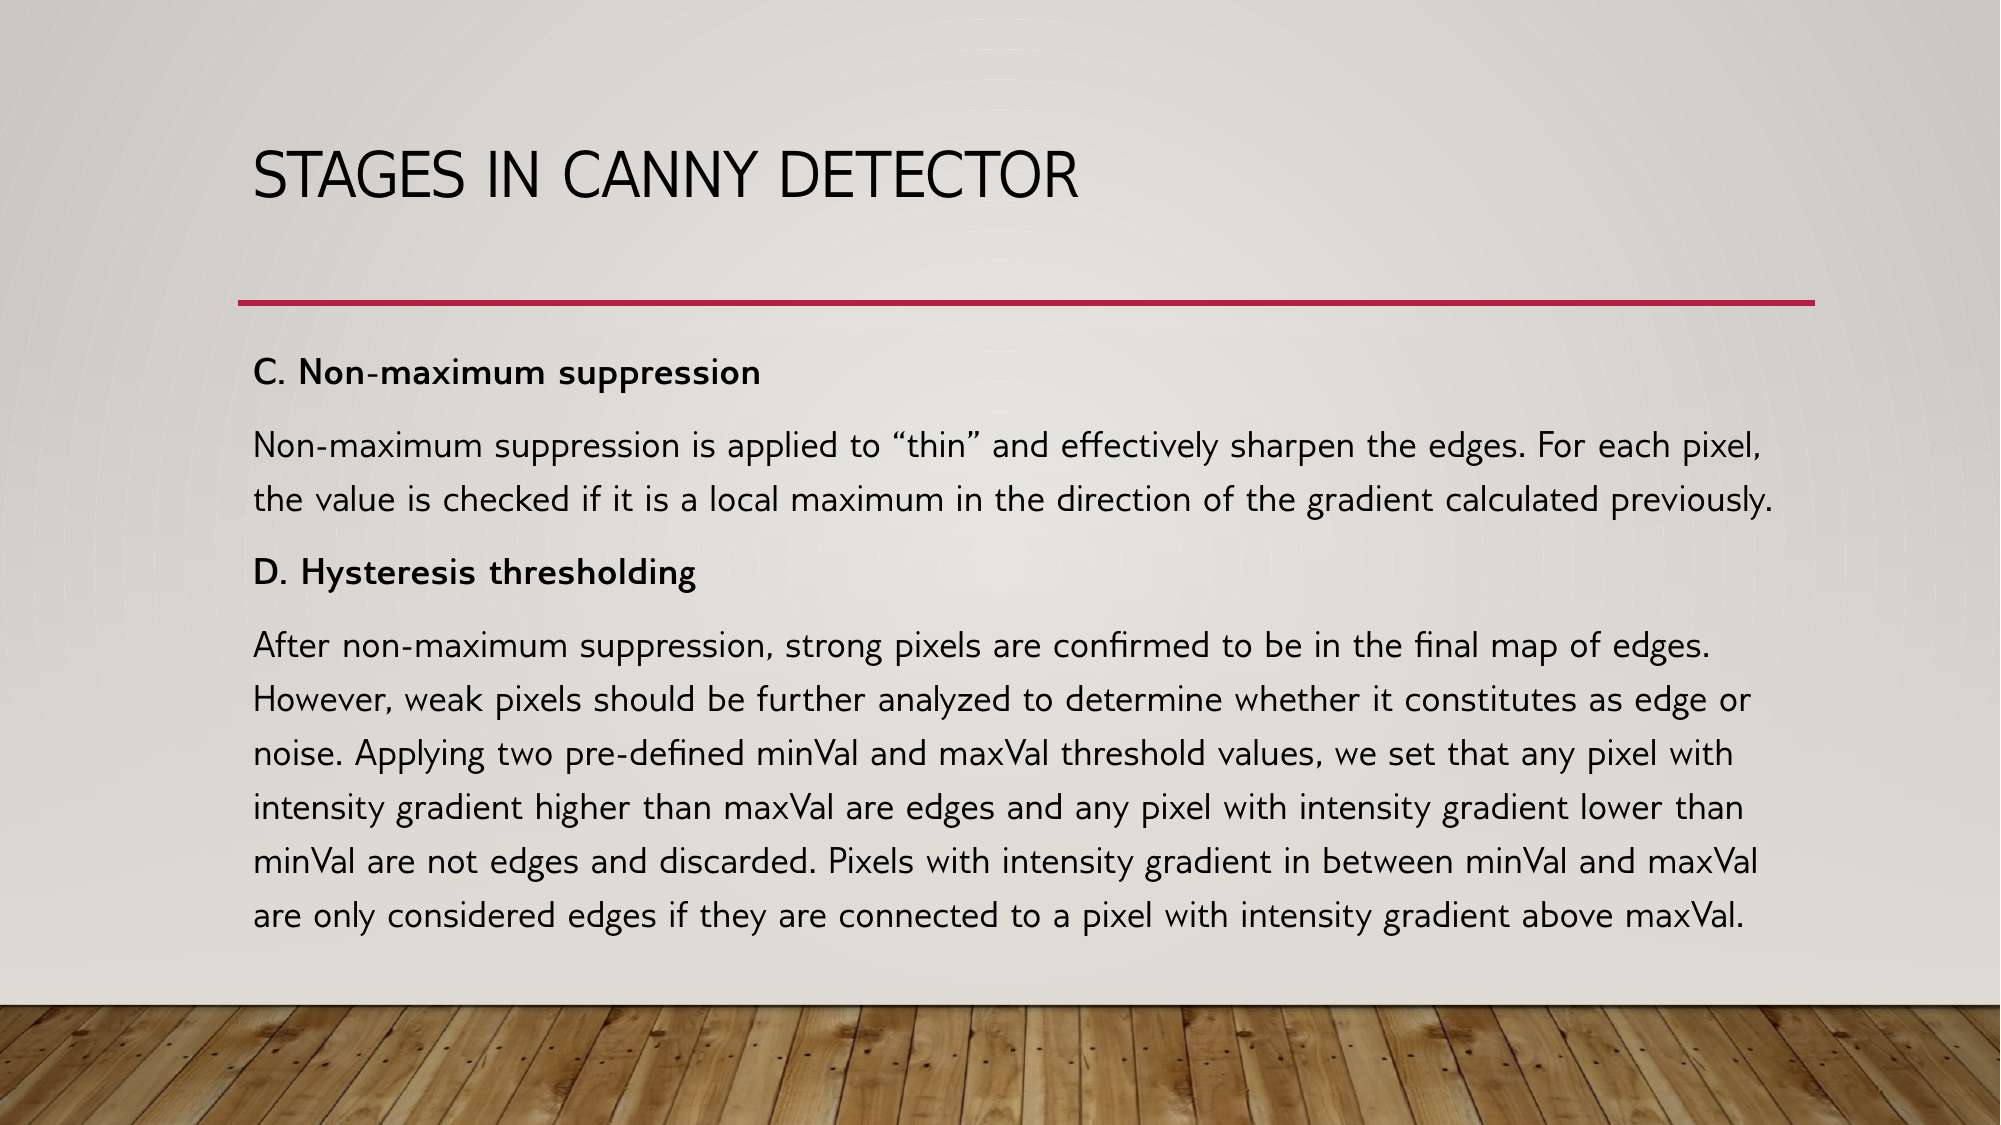

# STAGES IN CANNY DETECTOR

C. Non-maximum suppression
Non-maximum suppression is applied to “thin” and effectively sharpen the edges. For each pixel, the value is checked if it is a local maximum in the direction of the gradient calculated previously.
D. Hysteresis thresholding
After non-maximum suppression, strong pixels are confirmed to be in the final map of edges. However, weak pixels should be further analyzed to determine whether it constitutes as edge or noise. Applying two pre-defined minVal and maxVal threshold values, we set that any pixel with intensity gradient higher than maxVal are edges and any pixel with intensity gradient lower than minVal are not edges and discarded. Pixels with intensity gradient in between minVal and maxVal are only considered edges if they are connected to a pixel with intensity gradient above maxVal.